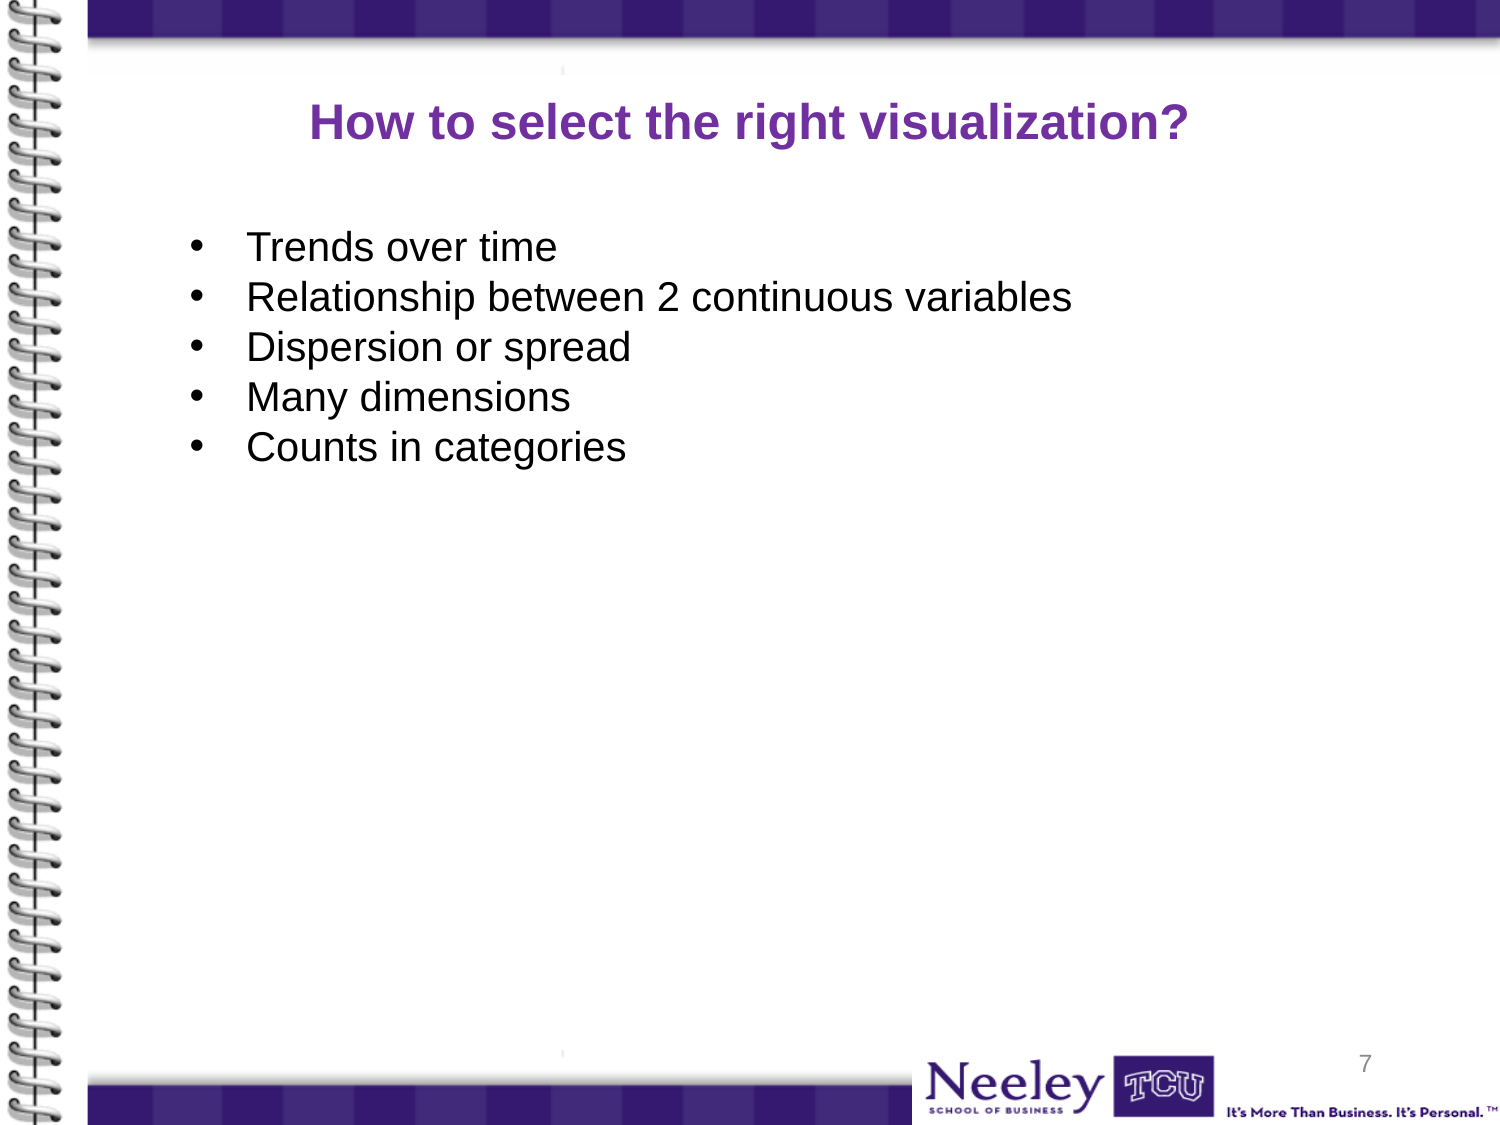

How to select the right visualization?
Trends over time
Relationship between 2 continuous variables
Dispersion or spread
Many dimensions
Counts in categories